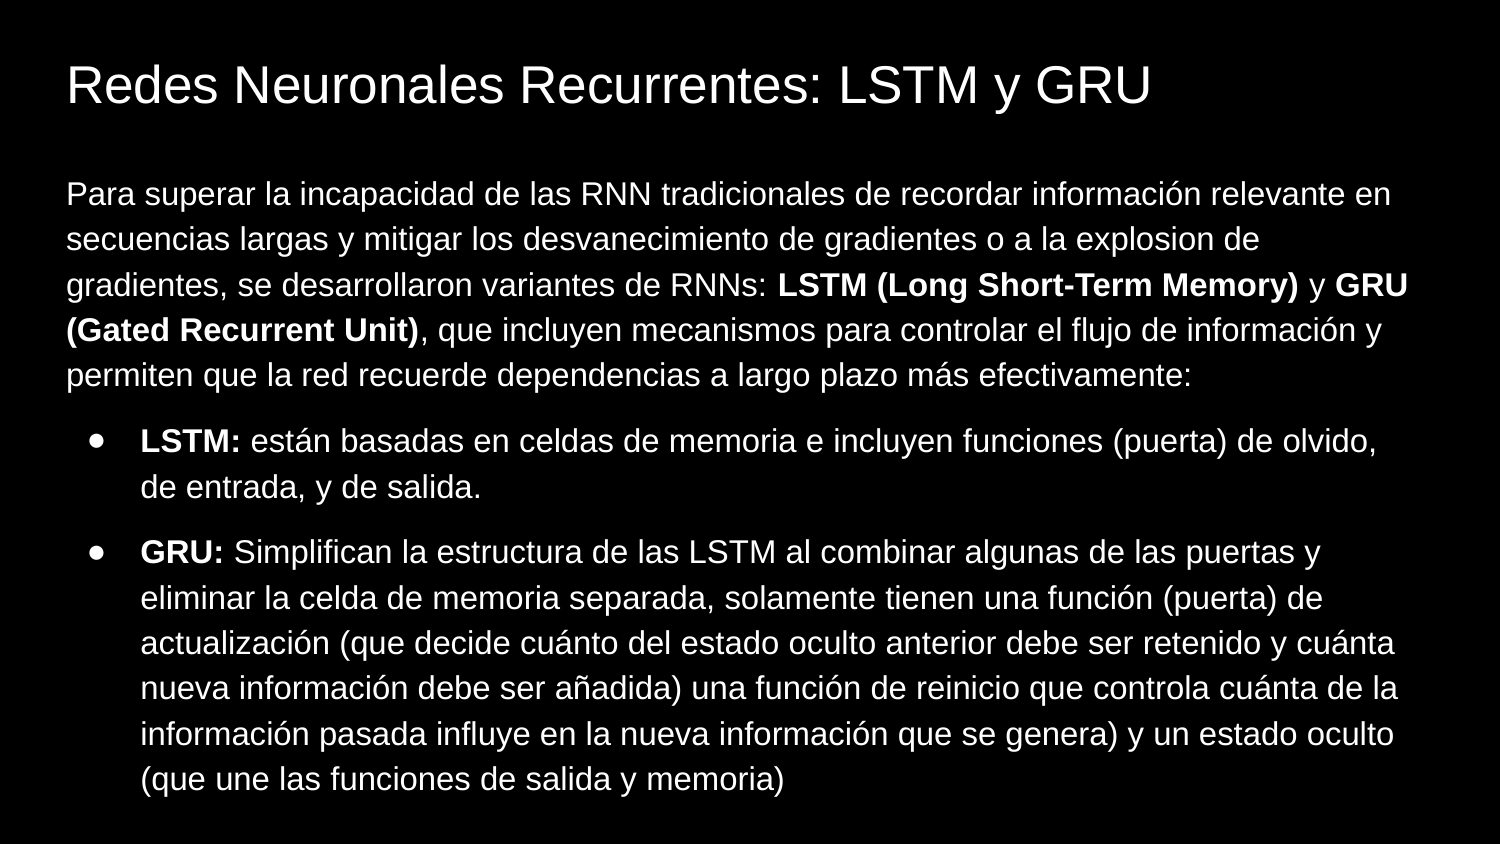

# Redes Neuronales Recurrentes: LSTM y GRU
Para superar la incapacidad de las RNN tradicionales de recordar información relevante en secuencias largas y mitigar los desvanecimiento de gradientes o a la explosion de gradientes, se desarrollaron variantes de RNNs: LSTM (Long Short-Term Memory) y GRU (Gated Recurrent Unit), que incluyen mecanismos para controlar el flujo de información y permiten que la red recuerde dependencias a largo plazo más efectivamente:
LSTM: están basadas en celdas de memoria e incluyen funciones (puerta) de olvido, de entrada, y de salida.
GRU: Simplifican la estructura de las LSTM al combinar algunas de las puertas y eliminar la celda de memoria separada, solamente tienen una función (puerta) de  actualización (que decide cuánto del estado oculto anterior debe ser retenido y cuánta nueva información debe ser añadida) una función de reinicio que controla cuánta de la información pasada influye en la nueva información que se genera) y un estado oculto (que une las funciones de salida y memoria)